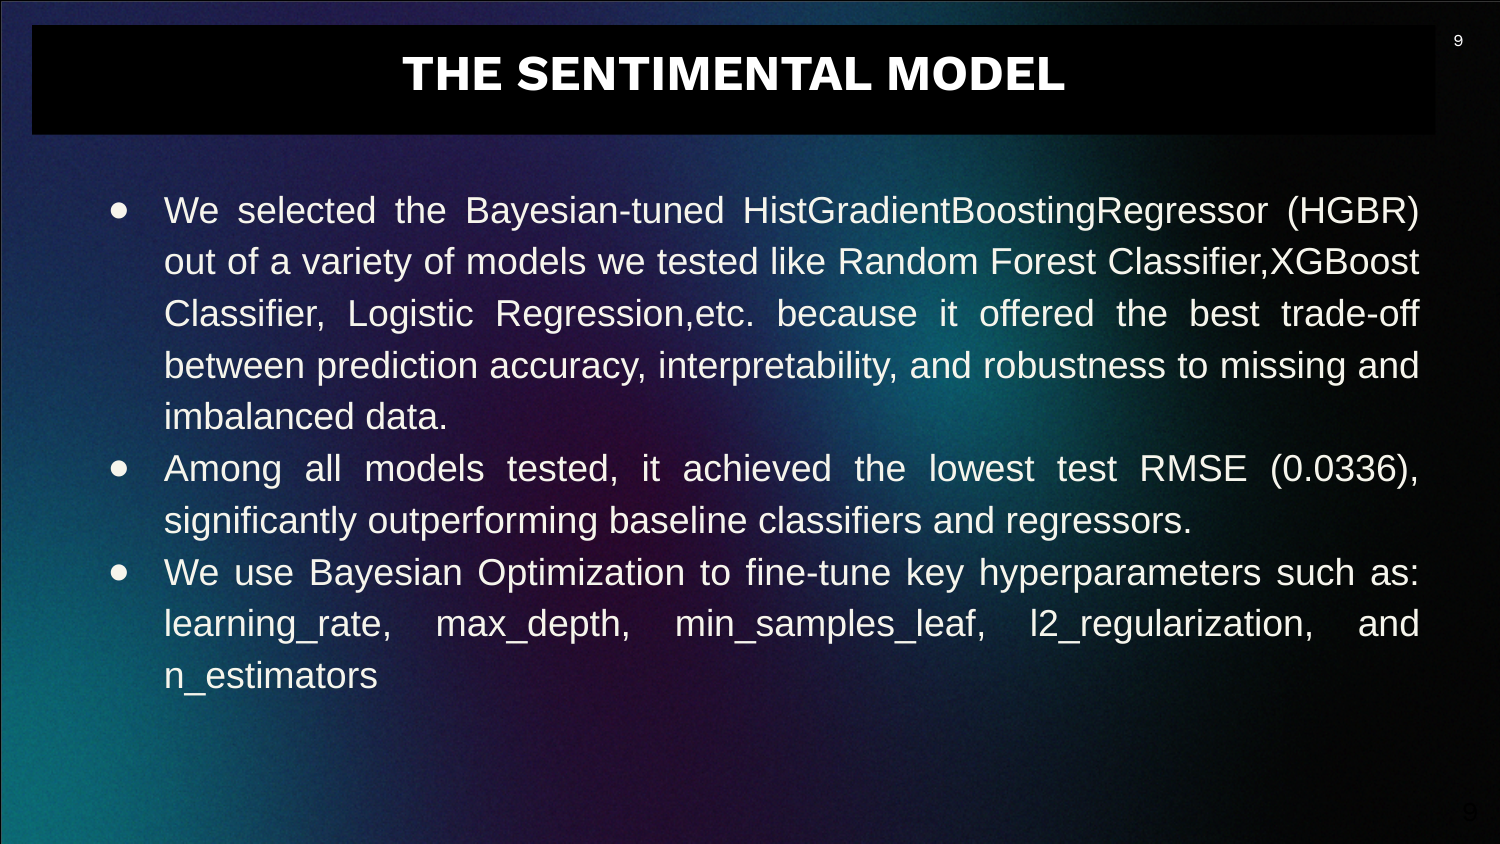

9
THE SENTIMENTAL MODEL
We selected the Bayesian-tuned HistGradientBoostingRegressor (HGBR) out of a variety of models we tested like Random Forest Classifier,XGBoost Classifier, Logistic Regression,etc. because it offered the best trade-off between prediction accuracy, interpretability, and robustness to missing and imbalanced data.
Among all models tested, it achieved the lowest test RMSE (0.0336), significantly outperforming baseline classifiers and regressors.
We use Bayesian Optimization to fine-tune key hyperparameters such as: learning_rate, max_depth, min_samples_leaf, l2_regularization, and n_estimators
9